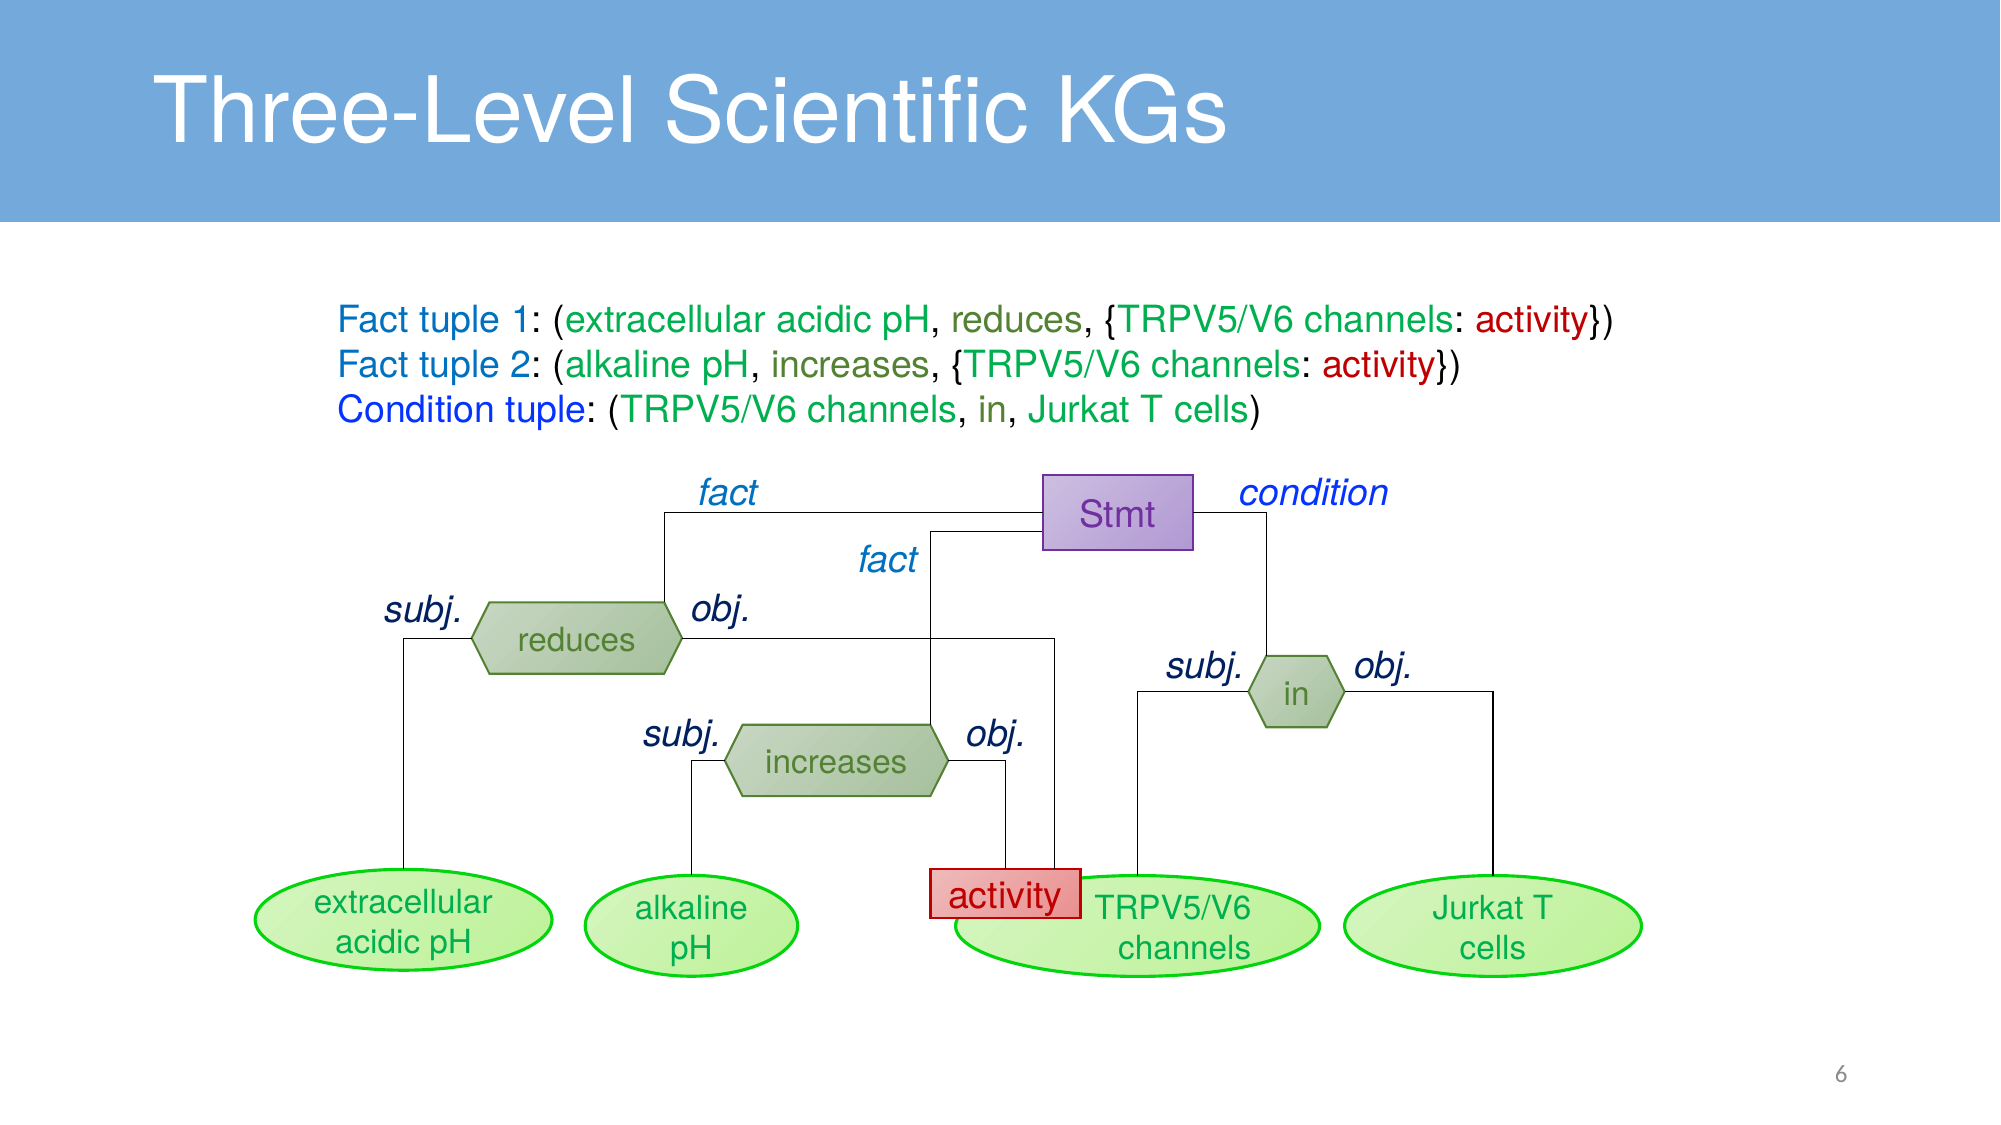

# Three-Level Scientific KGs
Fact tuple 1: (extracellular acidic pH, reduces, {TRPV5/V6 channels: activity})
Fact tuple 2: (alkaline pH, increases, {TRPV5/V6 channels: activity})
Condition tuple: (TRPV5/V6 channels, in, Jurkat T cells)
fact
condition
Stmt

fact
obj.
subj.
reduces
subj.
obj.
in
subj.
obj.
increases
extracellular acidic pH
activity

alkaline pH
TRPV5/V6 channels
Jurkat T cells
6